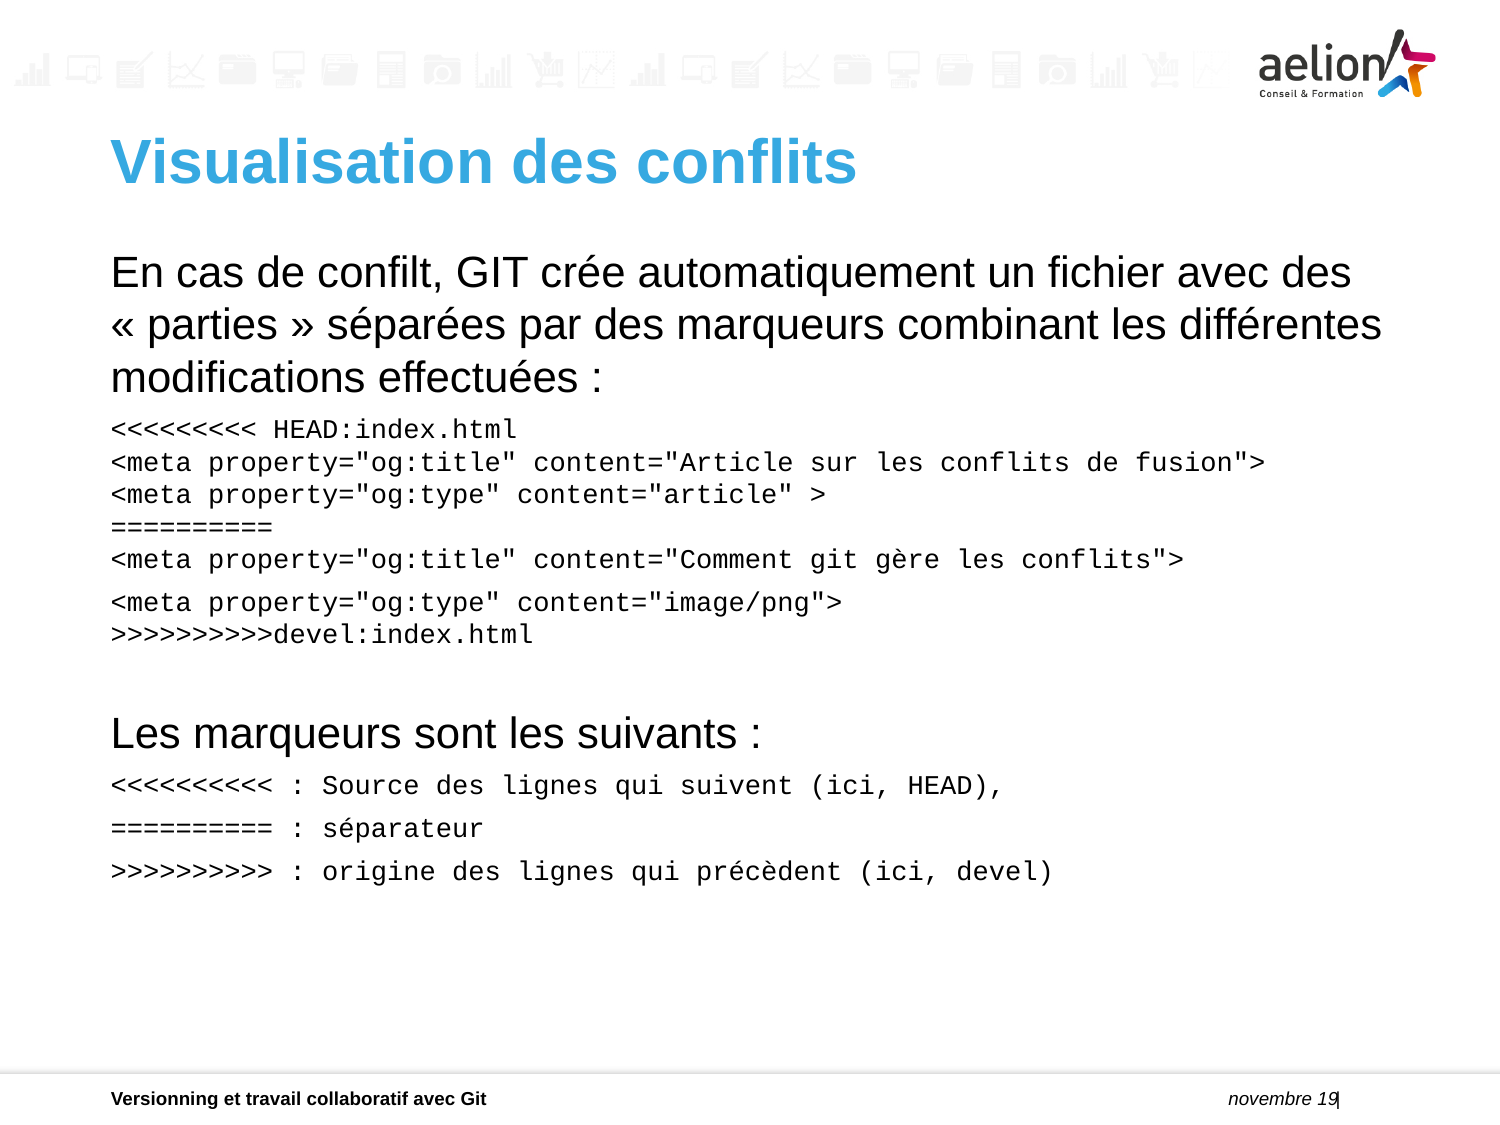

Visualisation des conflits
En cas de confilt, GIT crée automatiquement un fichier avec des « parties » séparées par des marqueurs combinant les différentes modifications effectuées :
<<<<<<<<< HEAD:index.html
<meta property="og:title" content="Article sur les conflits de fusion">
<meta property="og:type" content="article" >
==========
<meta property="og:title" content="Comment git gère les conflits">
<meta property="og:type" content="image/png">
>>>>>>>>>>devel:index.html

Les marqueurs sont les suivants :
<<<<<<<<<< : Source des lignes qui suivent (ici, HEAD),
========== : séparateur
>>>>>>>>>> : origine des lignes qui précèdent (ici, devel)

Versionning et travail collaboratif avec Git
novembre 19